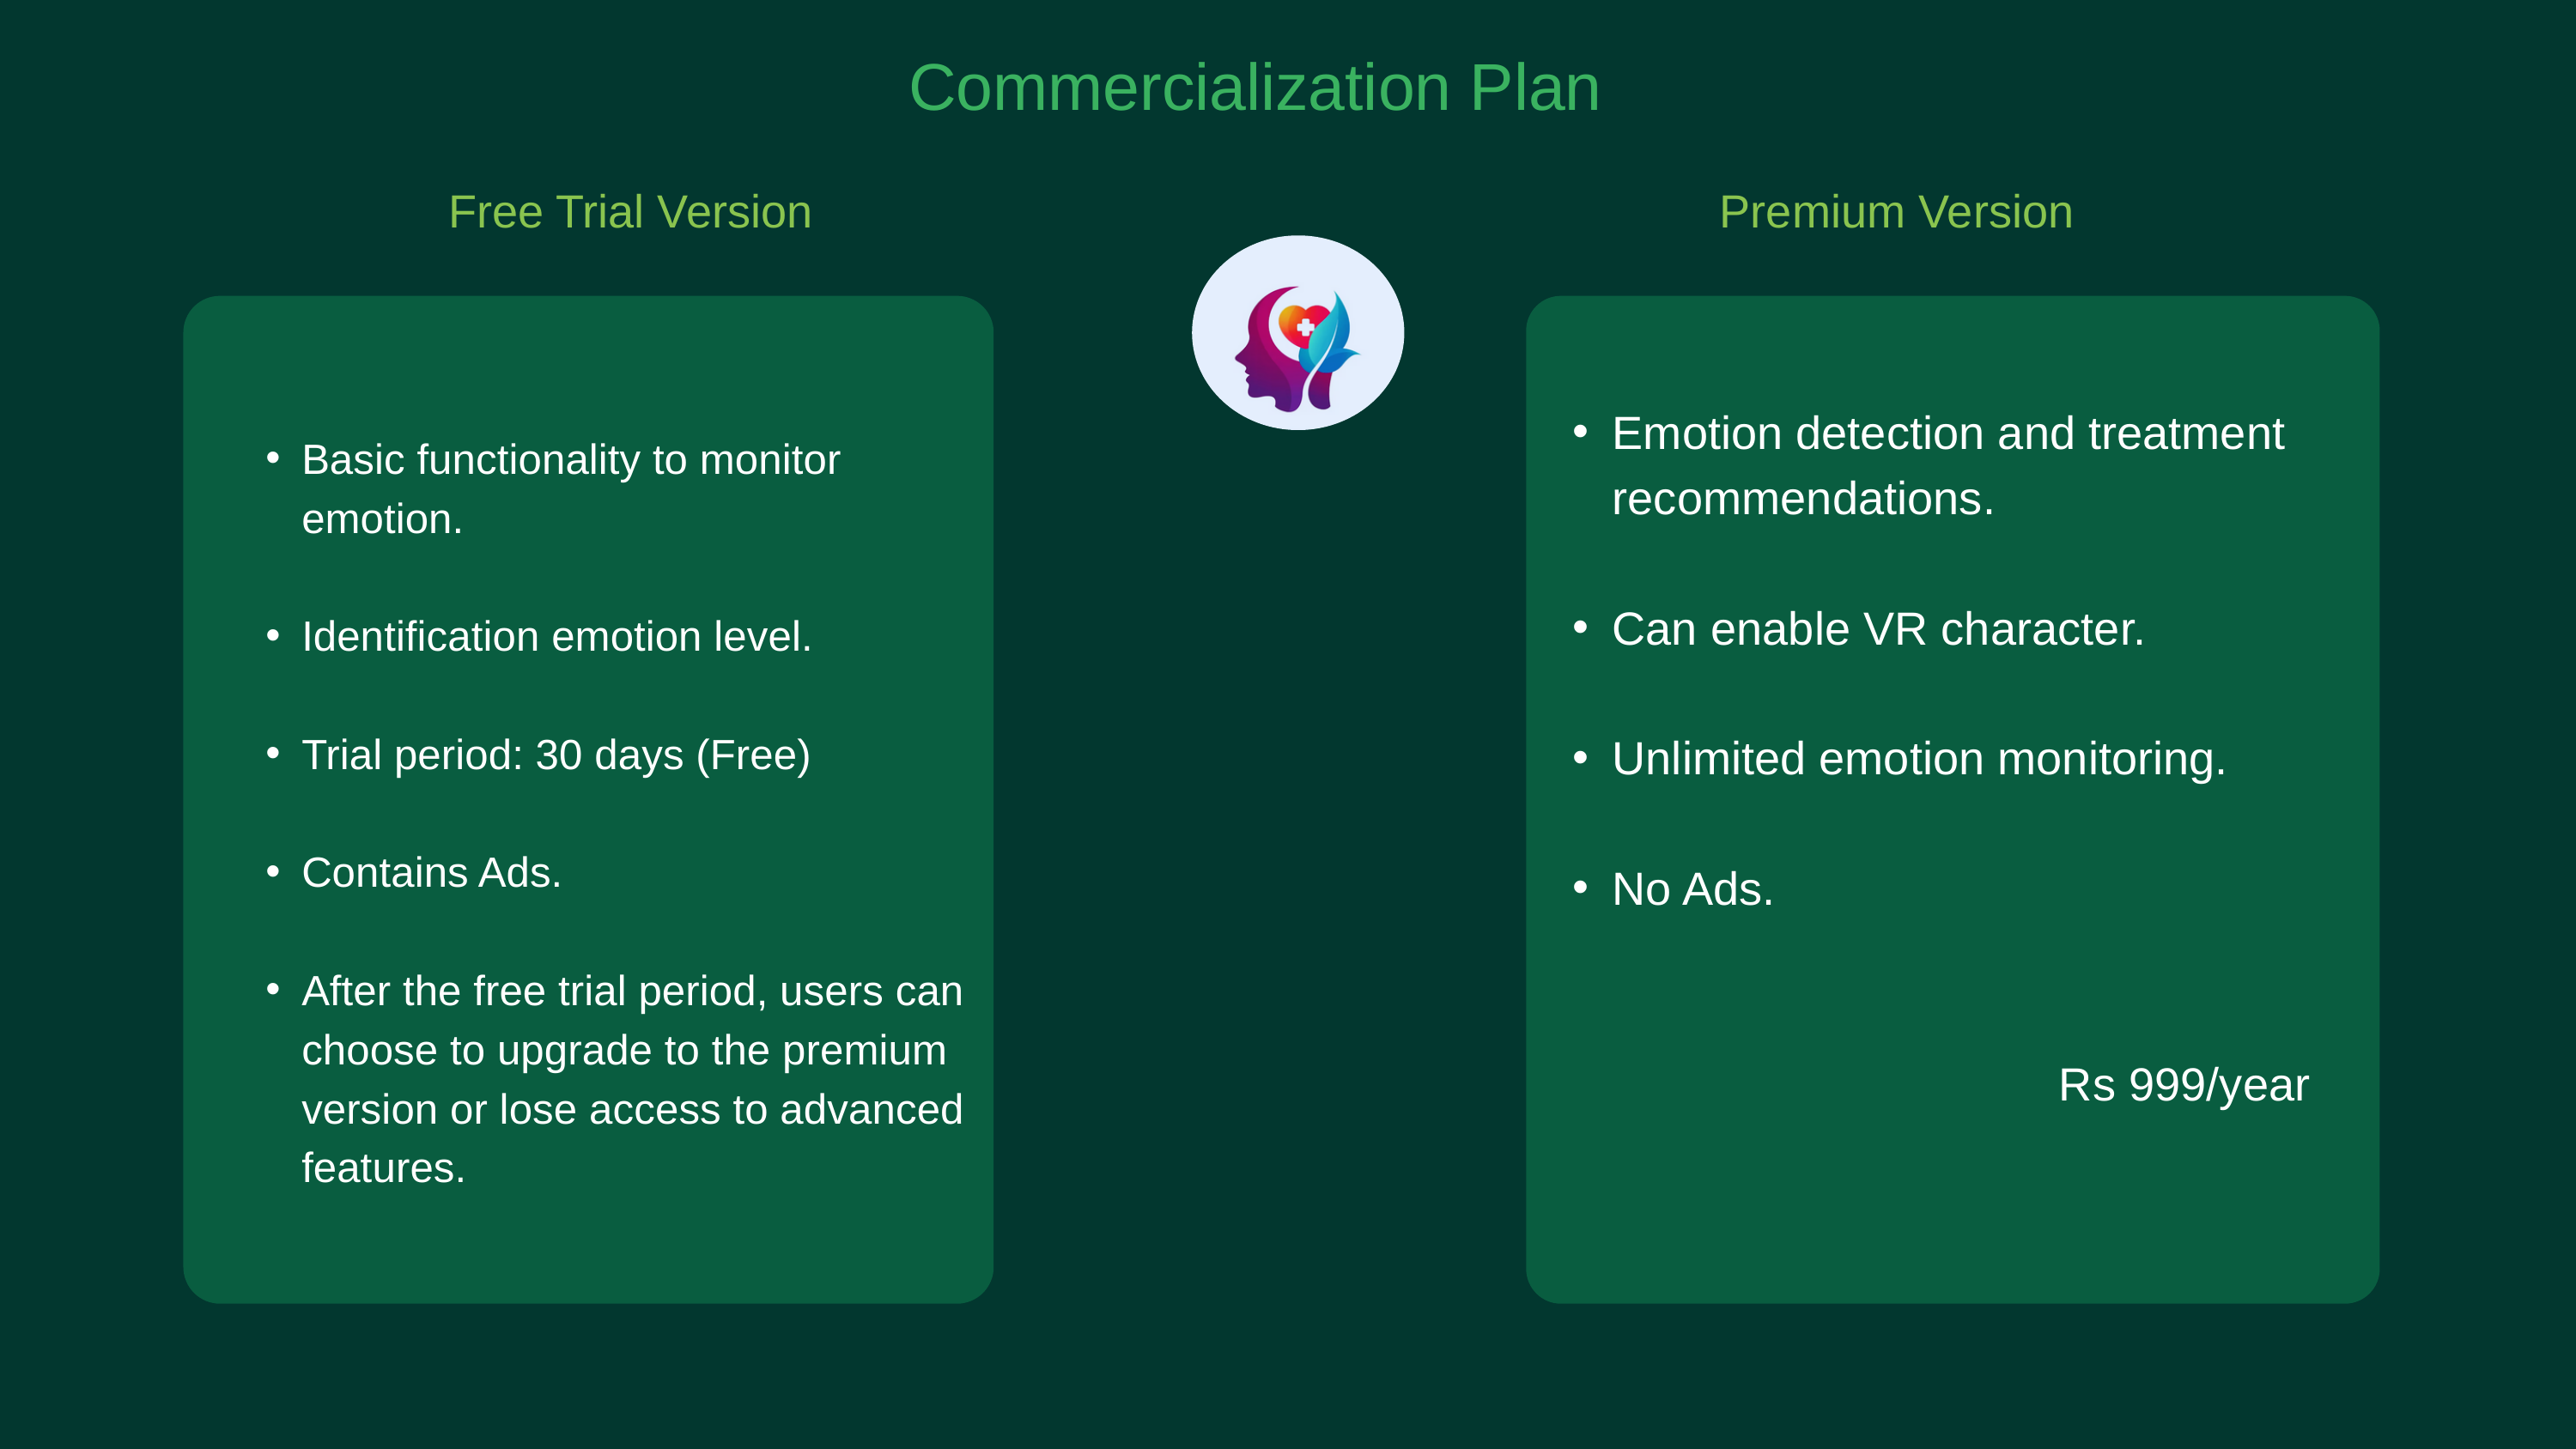

Commercialization Plan
Free Trial Version
Premium Version

Emotion detection and treatment      recommendations.

Can enable VR character.

Unlimited emotion monitoring.

No Ads.

                                    Rs 999/year

Basic functionality to monitor emotion.

Identification emotion level.

Trial period: 30 days (Free)

Contains Ads.

After the free trial period, users can choose to upgrade to the premium version or lose access to advanced features.